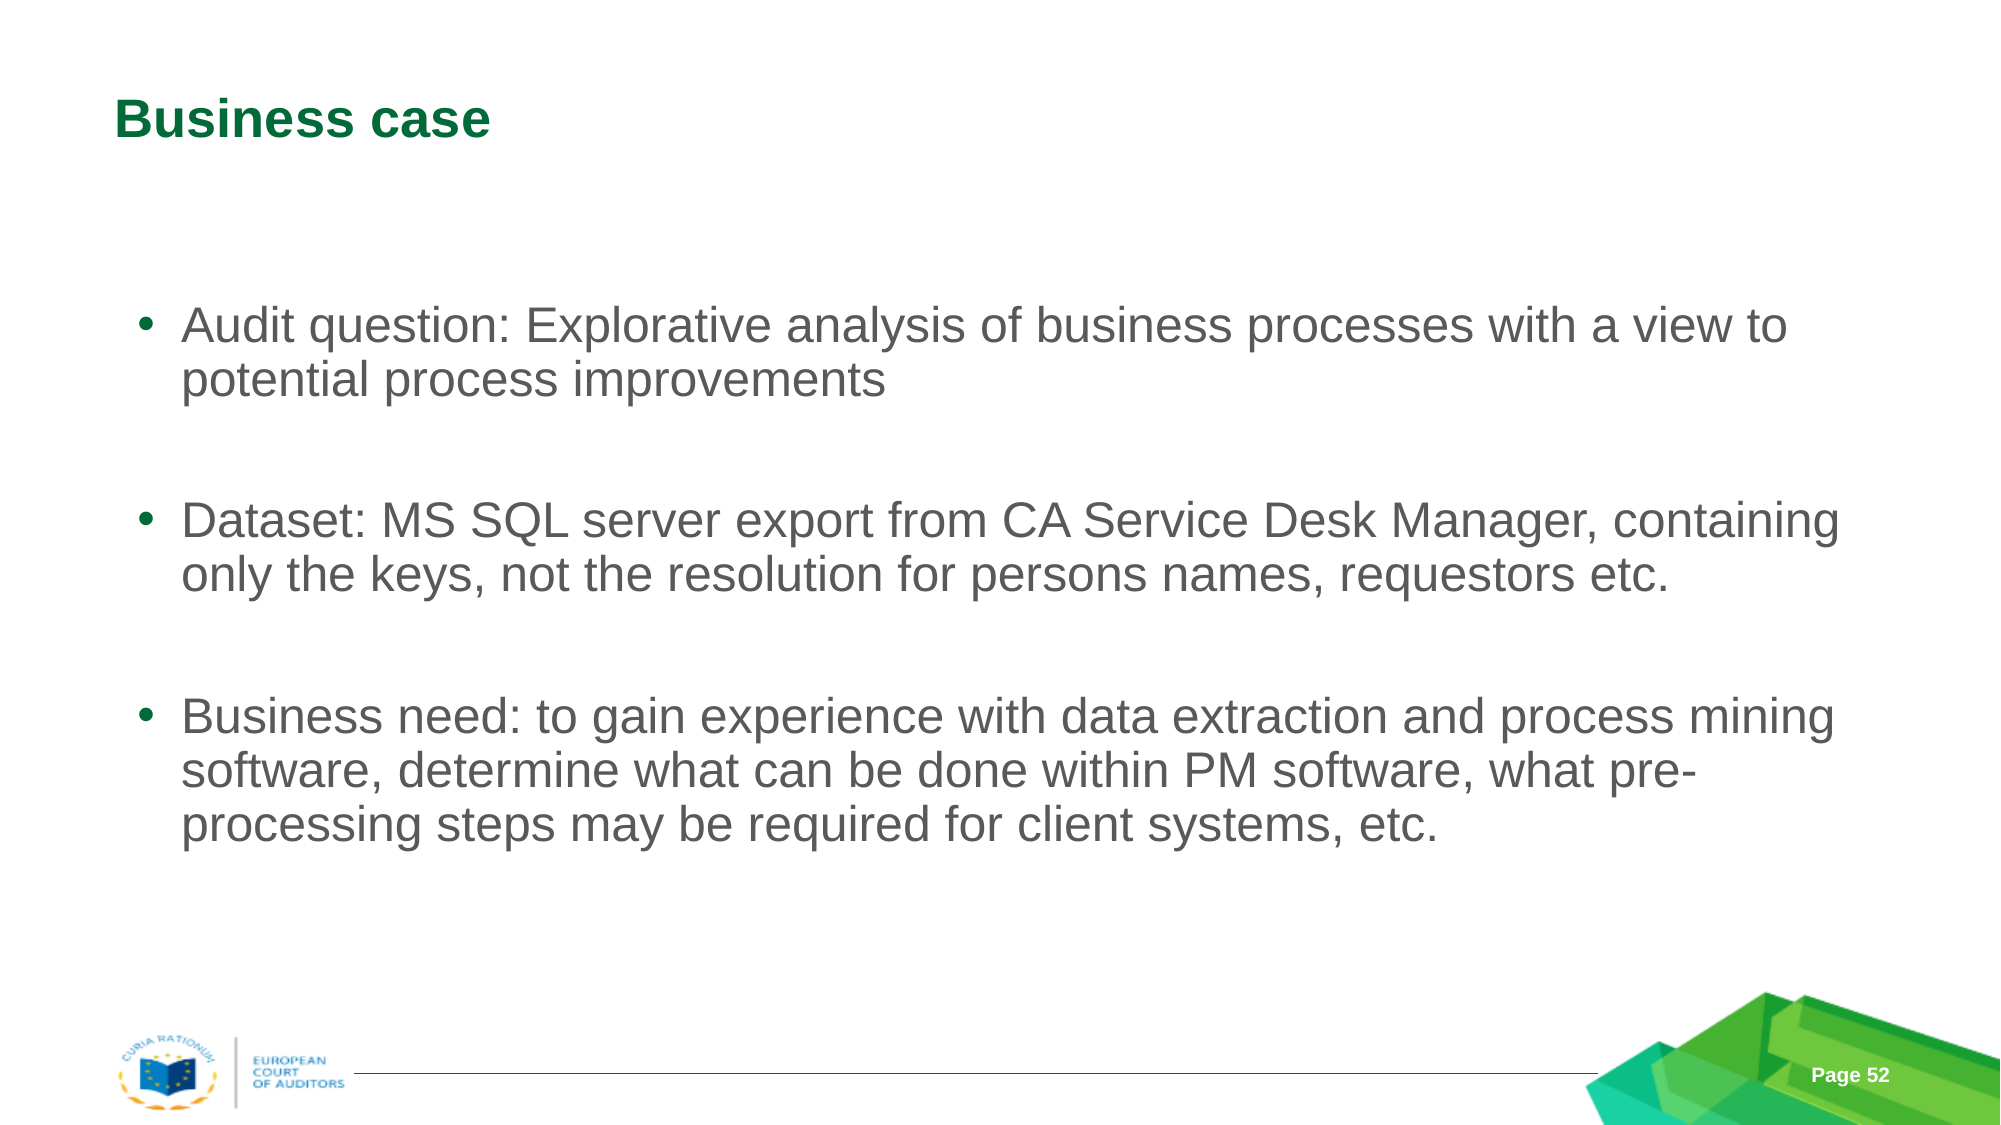

# Business case
Audit question: Explorative analysis of business processes with a view to potential process improvements

Dataset: MS SQL server export from CA Service Desk Manager, containing only the keys, not the resolution for persons names, requestors etc.

Business need: to gain experience with data extraction and process mining software, determine what can be done within PM software, what pre-processing steps may be required for client systems, etc.
Page 52